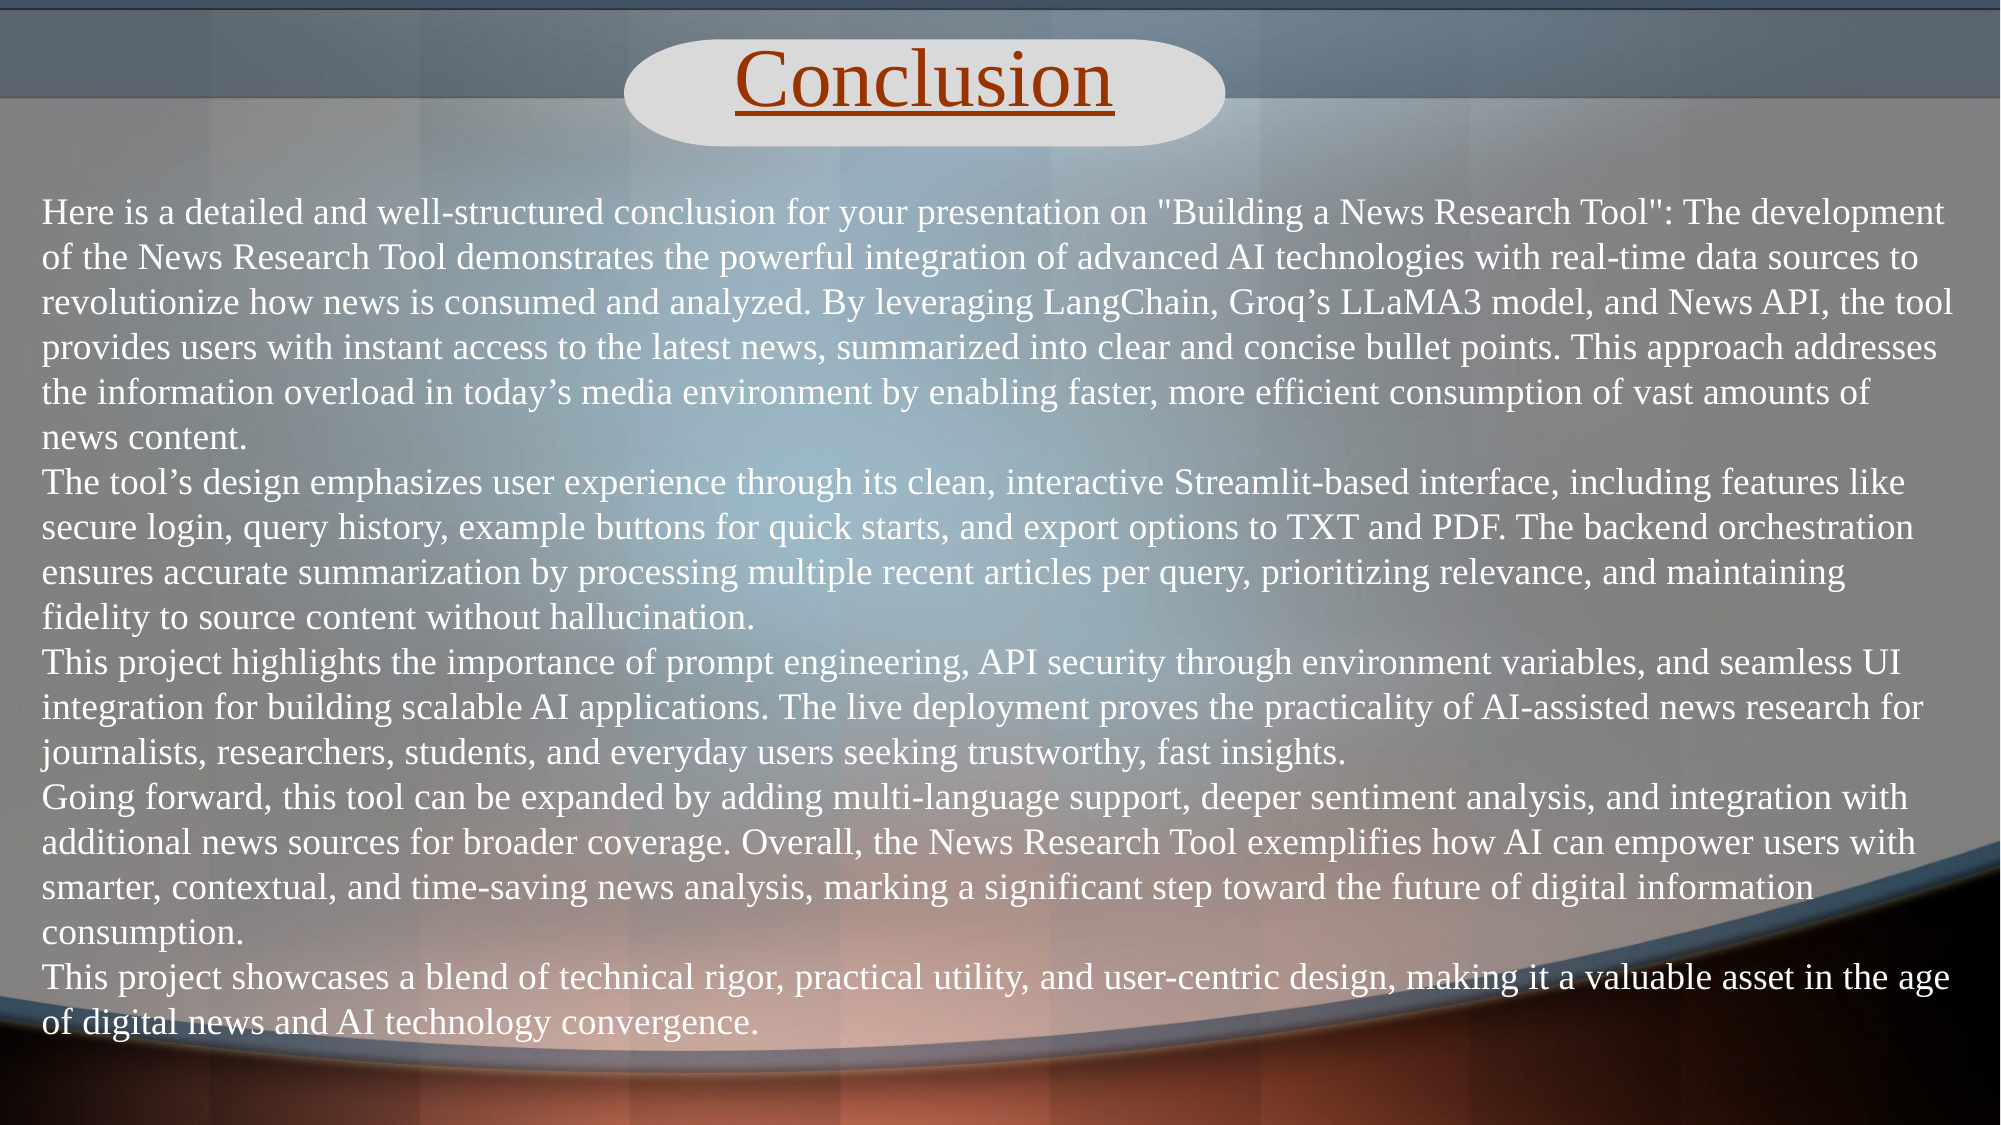

Conclusion
Here is a detailed and well-structured conclusion for your presentation on "Building a News Research Tool": The development of the News Research Tool demonstrates the powerful integration of advanced AI technologies with real-time data sources to revolutionize how news is consumed and analyzed. By leveraging LangChain, Groq’s LLaMA3 model, and News API, the tool provides users with instant access to the latest news, summarized into clear and concise bullet points. This approach addresses the information overload in today’s media environment by enabling faster, more efficient consumption of vast amounts of news content.
The tool’s design emphasizes user experience through its clean, interactive Streamlit-based interface, including features like secure login, query history, example buttons for quick starts, and export options to TXT and PDF. The backend orchestration ensures accurate summarization by processing multiple recent articles per query, prioritizing relevance, and maintaining fidelity to source content without hallucination.
This project highlights the importance of prompt engineering, API security through environment variables, and seamless UI integration for building scalable AI applications. The live deployment proves the practicality of AI-assisted news research for journalists, researchers, students, and everyday users seeking trustworthy, fast insights.
Going forward, this tool can be expanded by adding multi-language support, deeper sentiment analysis, and integration with additional news sources for broader coverage. Overall, the News Research Tool exemplifies how AI can empower users with smarter, contextual, and time-saving news analysis, marking a significant step toward the future of digital information consumption.
This project showcases a blend of technical rigor, practical utility, and user-centric design, making it a valuable asset in the age of digital news and AI technology convergence.